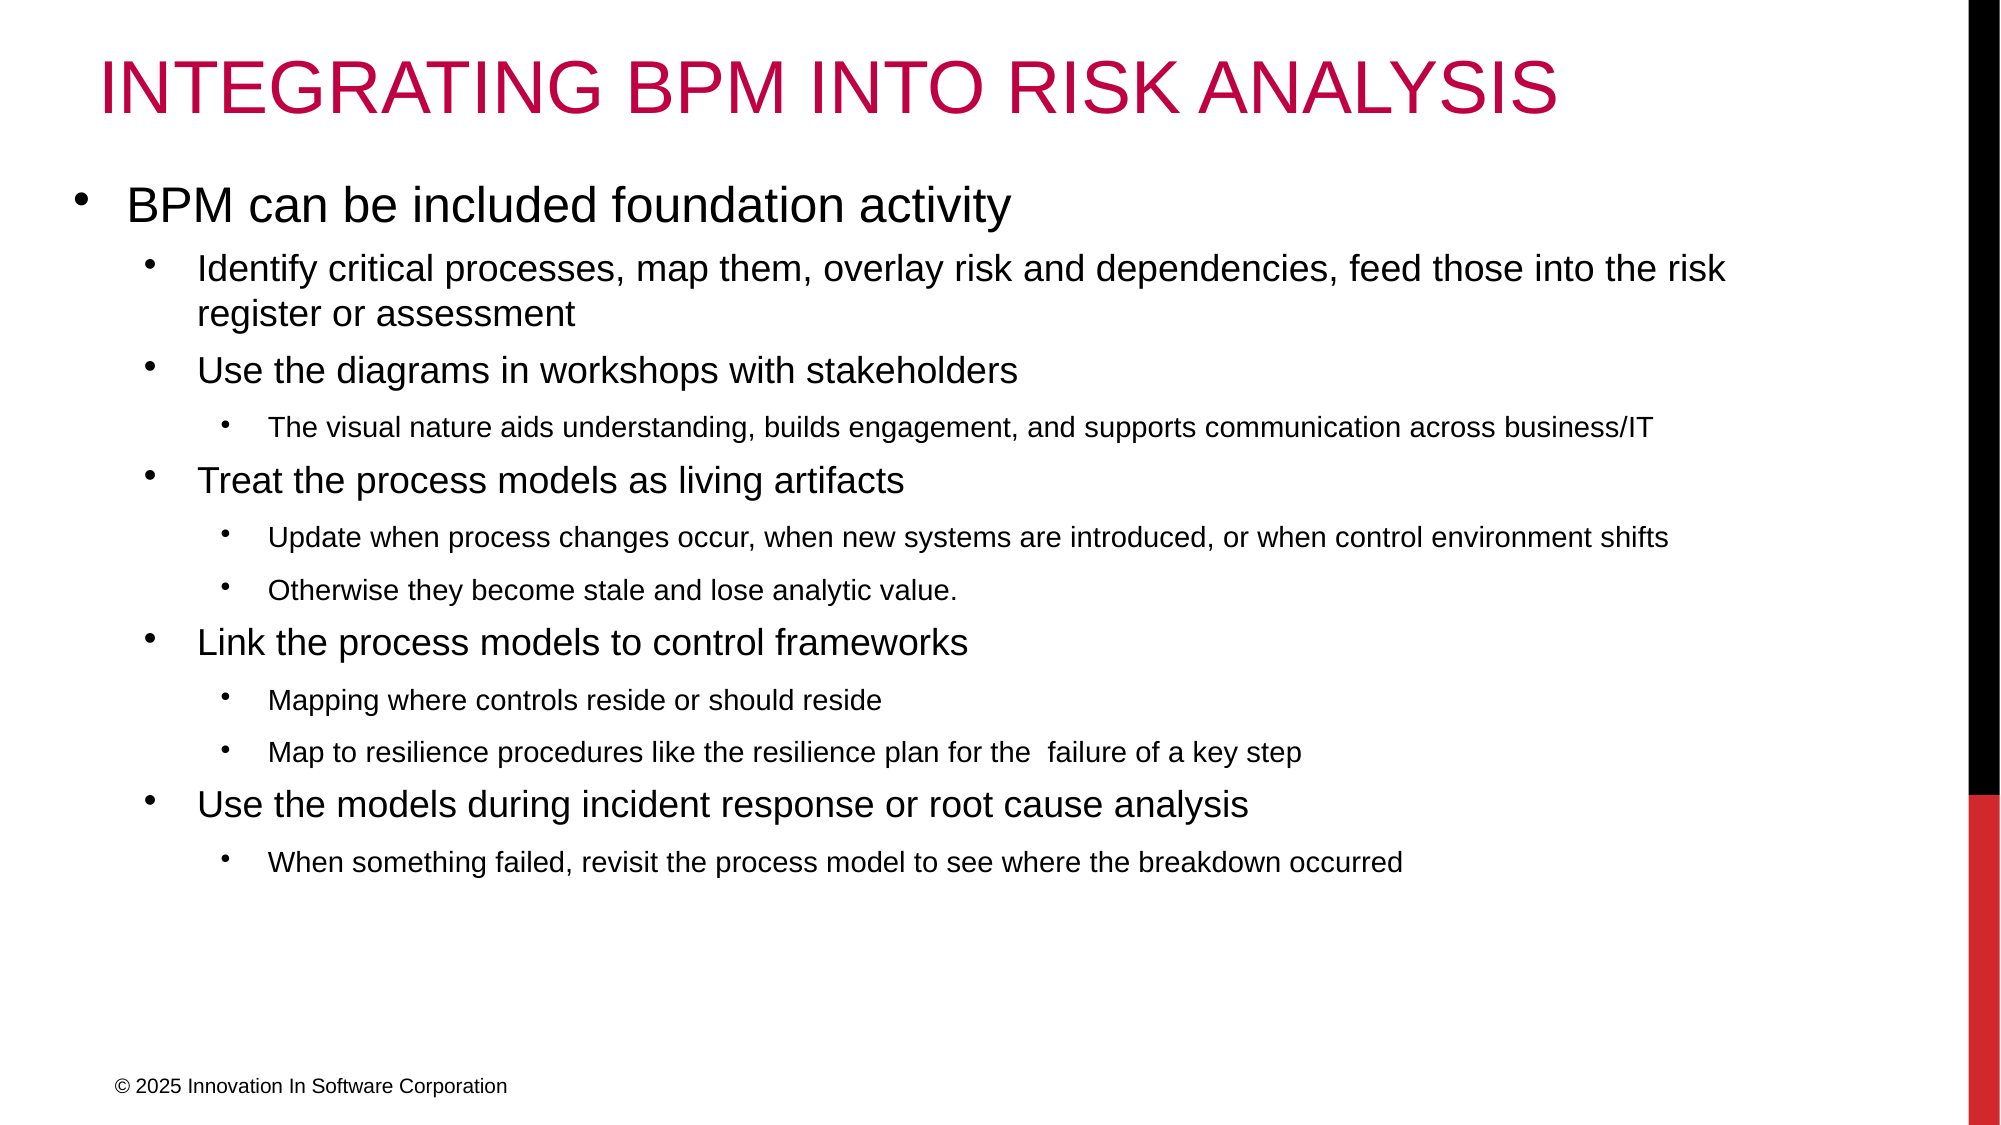

# Integrating BPM into Risk analysis
BPM can be included foundation activity
Identify critical processes, map them, overlay risk and dependencies, feed those into the risk register or assessment
Use the diagrams in workshops with stakeholders
The visual nature aids understanding, builds engagement, and supports communication across business/IT
Treat the process models as living artifacts
Update when process changes occur, when new systems are introduced, or when control environment shifts
Otherwise they become stale and lose analytic value.
Link the process models to control frameworks
Mapping where controls reside or should reside
Map to resilience procedures like the resilience plan for the  failure of a key step
Use the models during incident response or root cause analysis
When something failed, revisit the process model to see where the breakdown occurred
© 2025 Innovation In Software Corporation